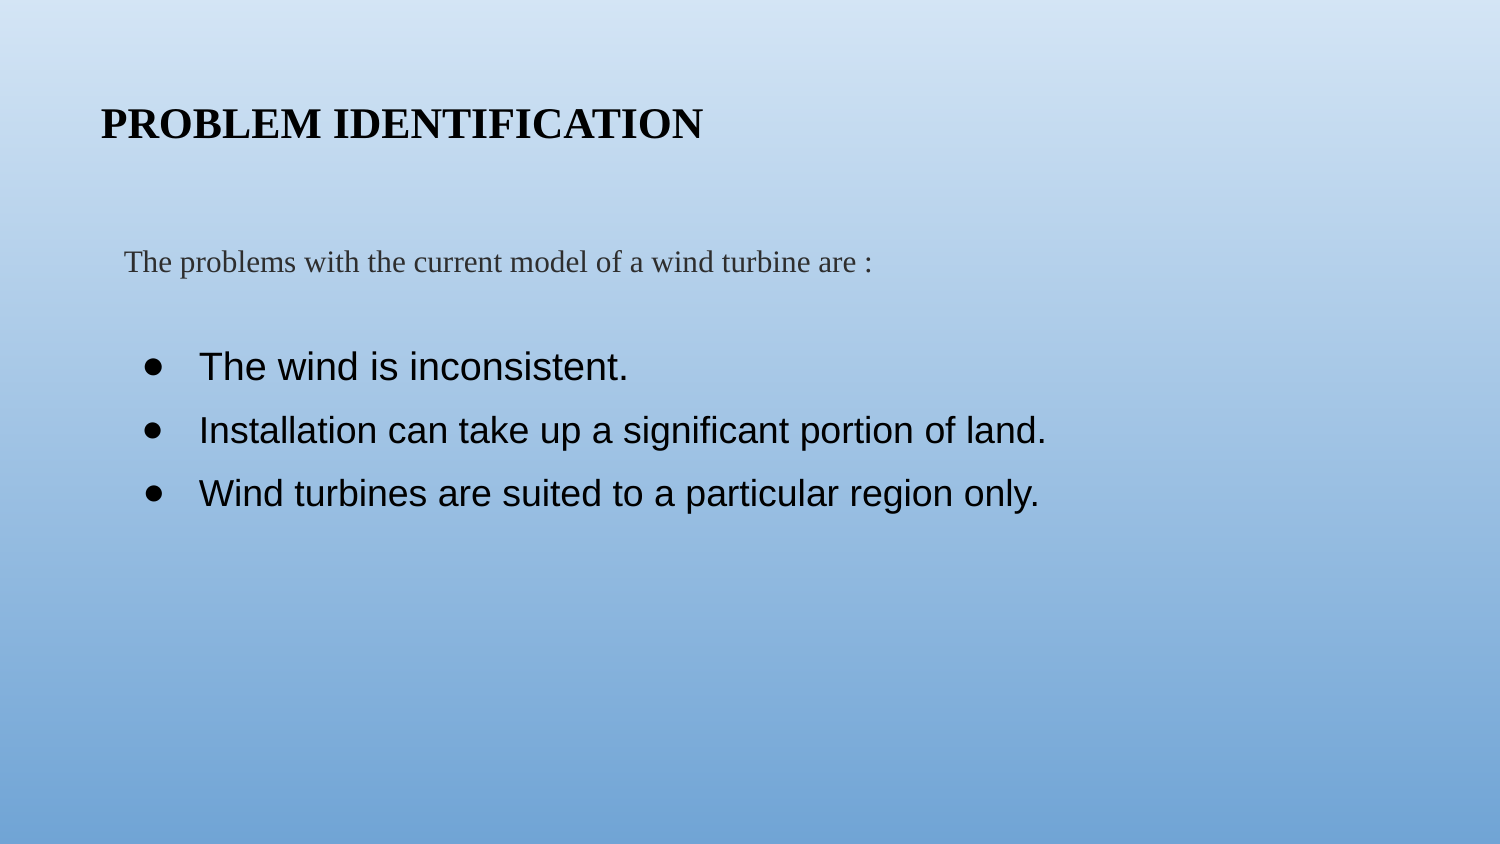

PROBLEM IDENTIFICATION

The problems with the current model of a wind turbine are :

The wind is inconsistent.
Installation can take up a significant portion of land.
Wind turbines are suited to a particular region only.